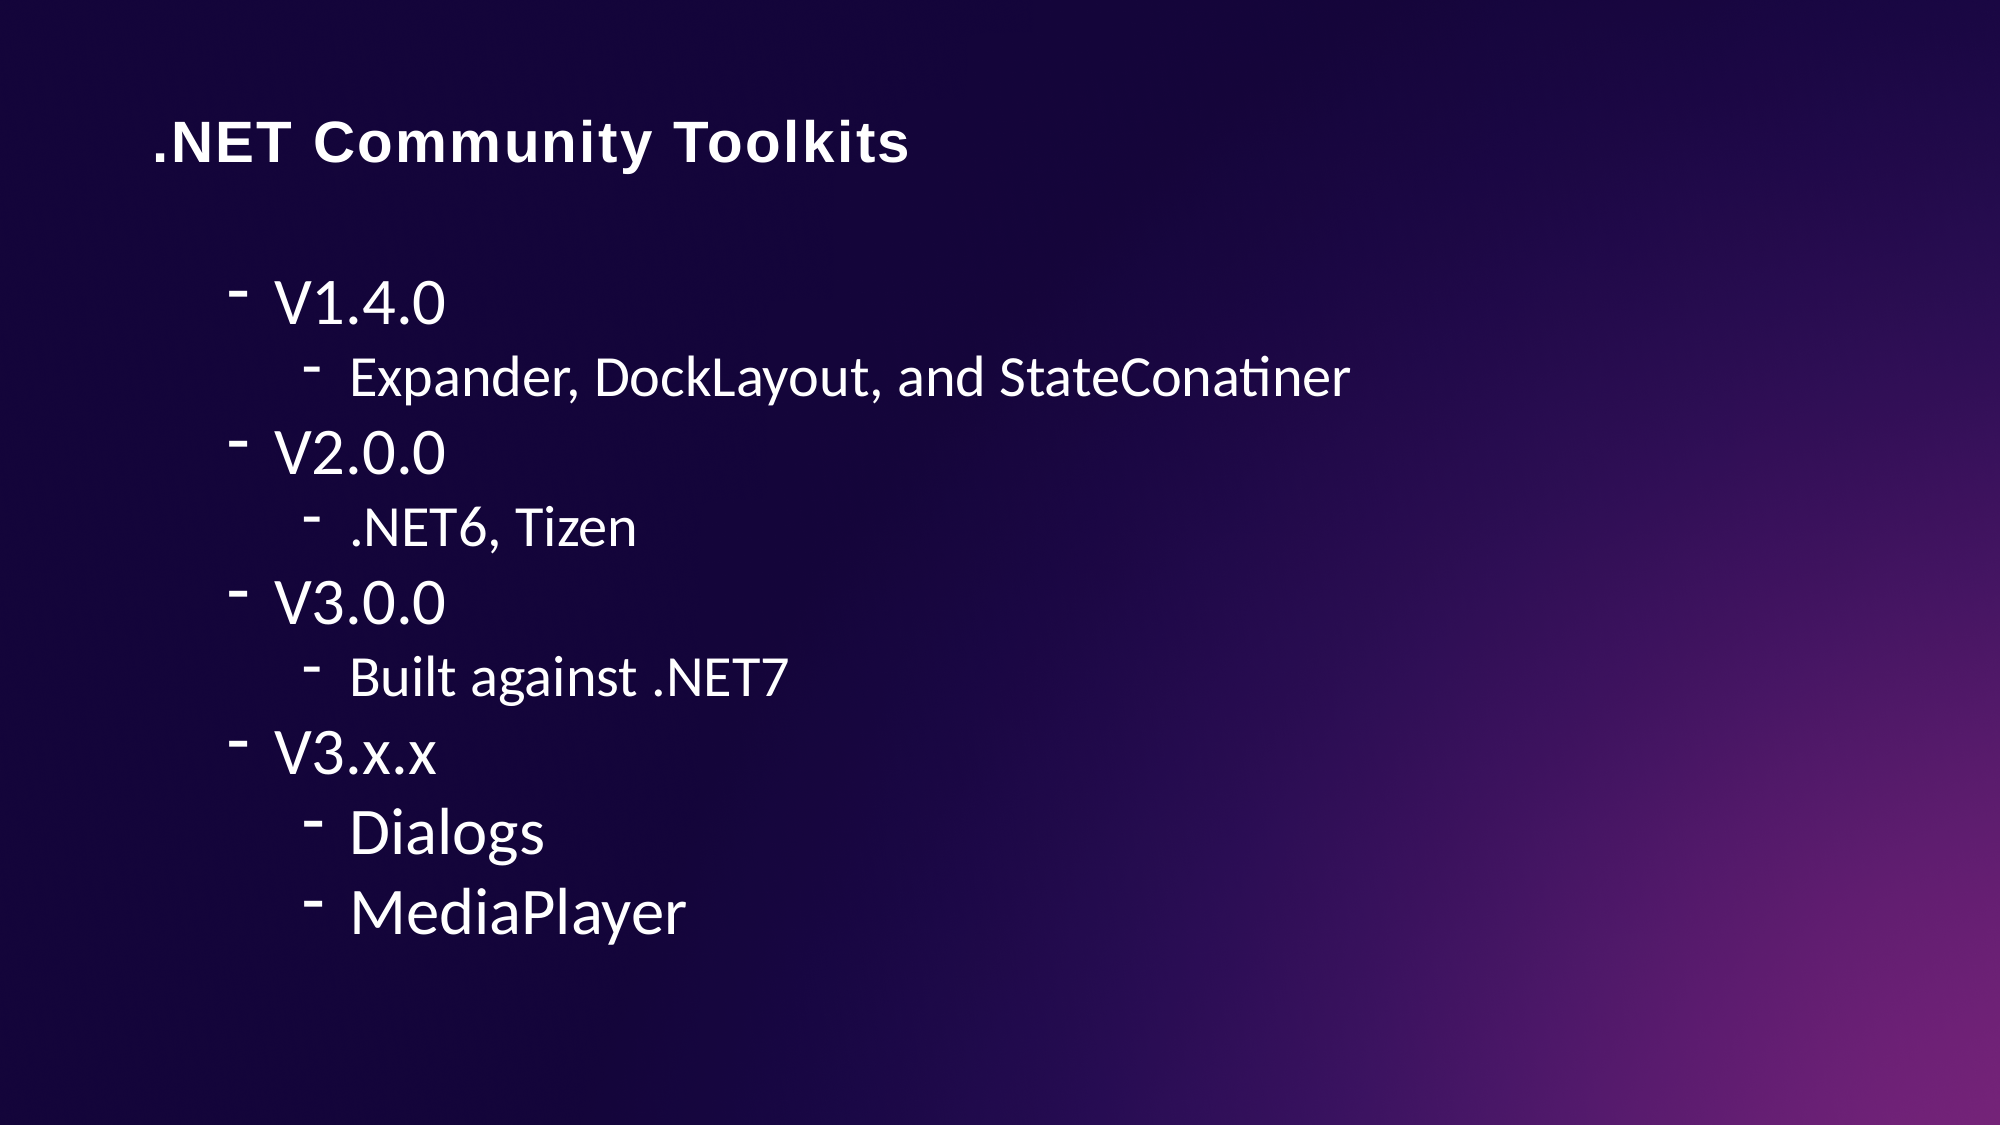

# .NET Community Toolkits
V1.4.0
Expander, DockLayout, and StateConatiner
V2.0.0
.NET6, Tizen
V3.0.0
Built against .NET7
V3.x.x
Dialogs
MediaPlayer